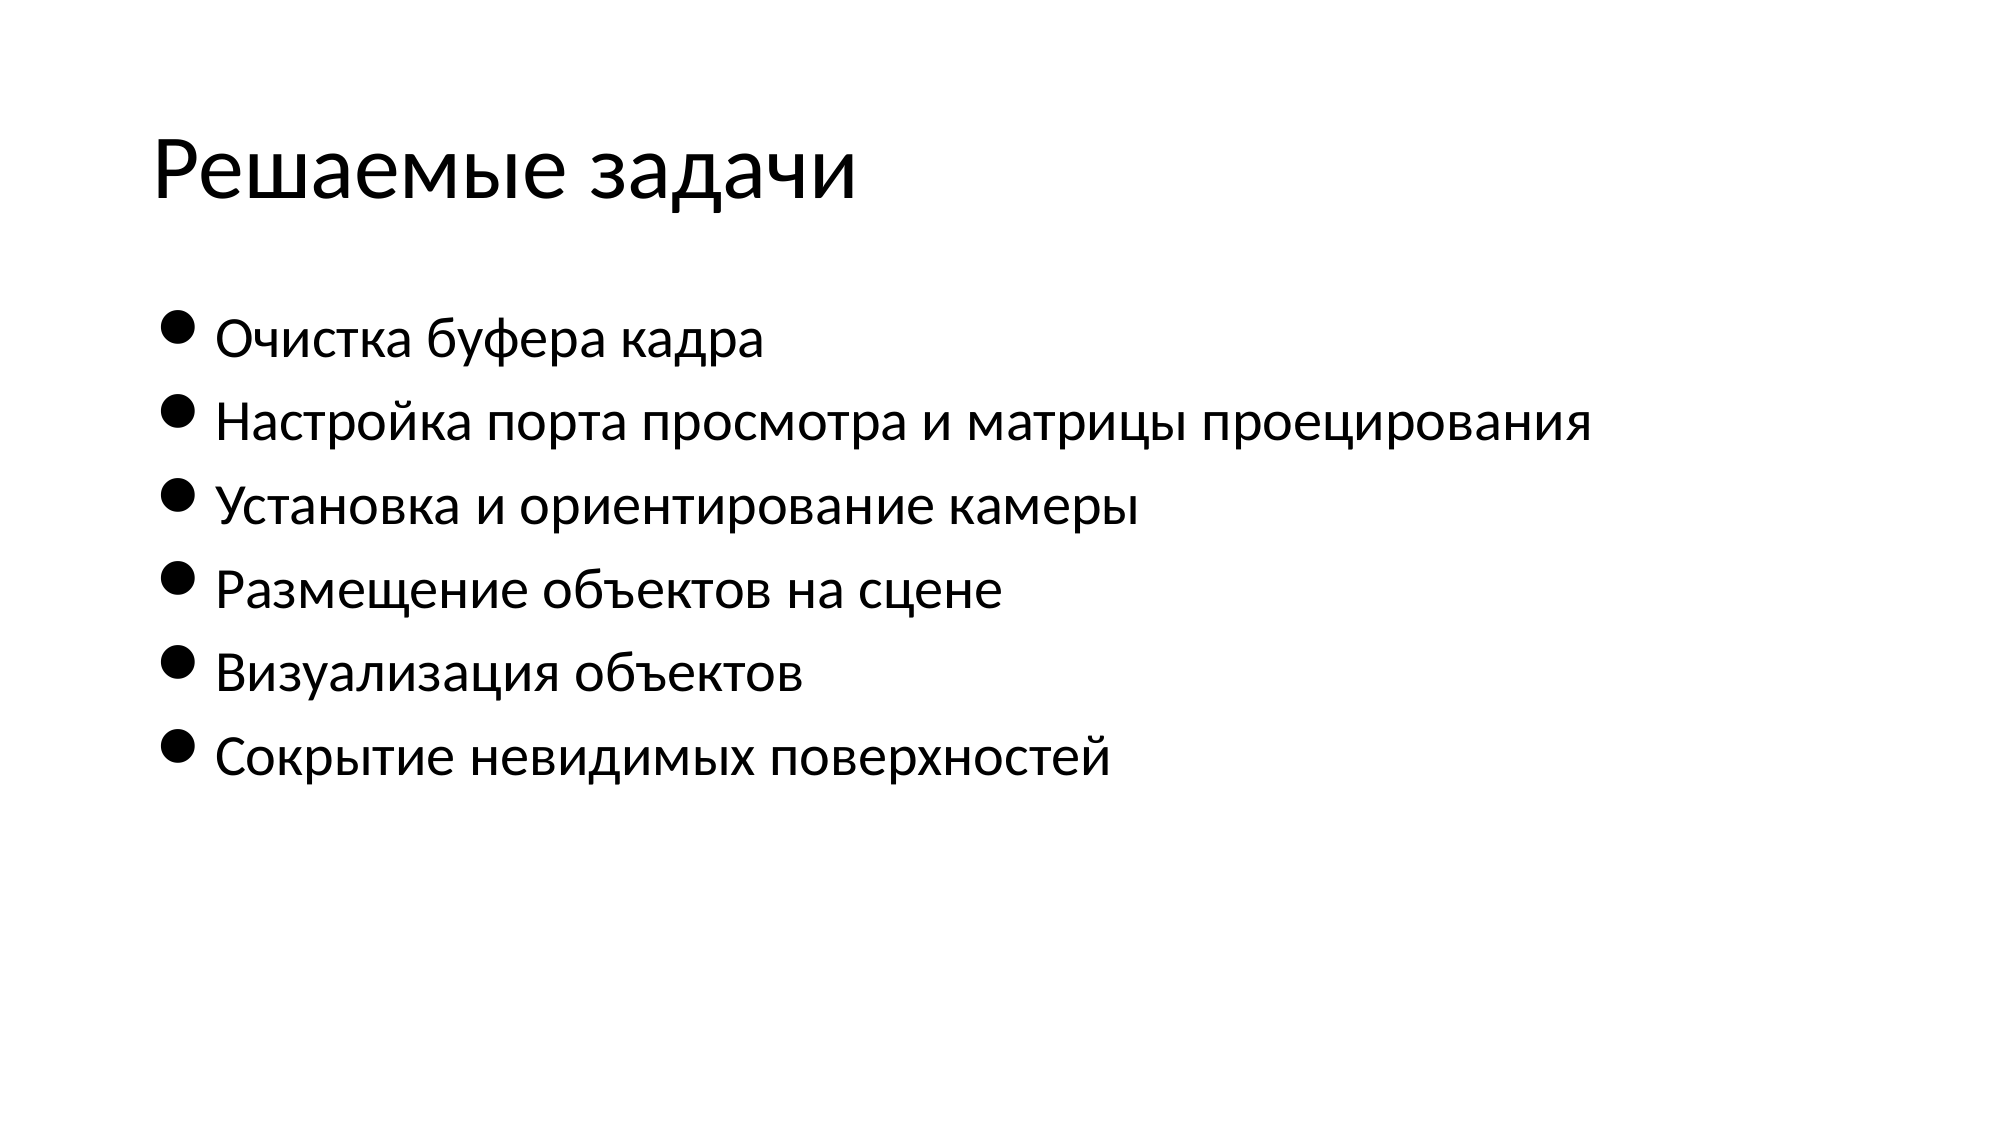

# Решаемые задачи
Очистка буфера кадра
Настройка порта просмотра и матрицы проецирования
Установка и ориентирование камеры
Размещение объектов на сцене
Визуализация объектов
Сокрытие невидимых поверхностей